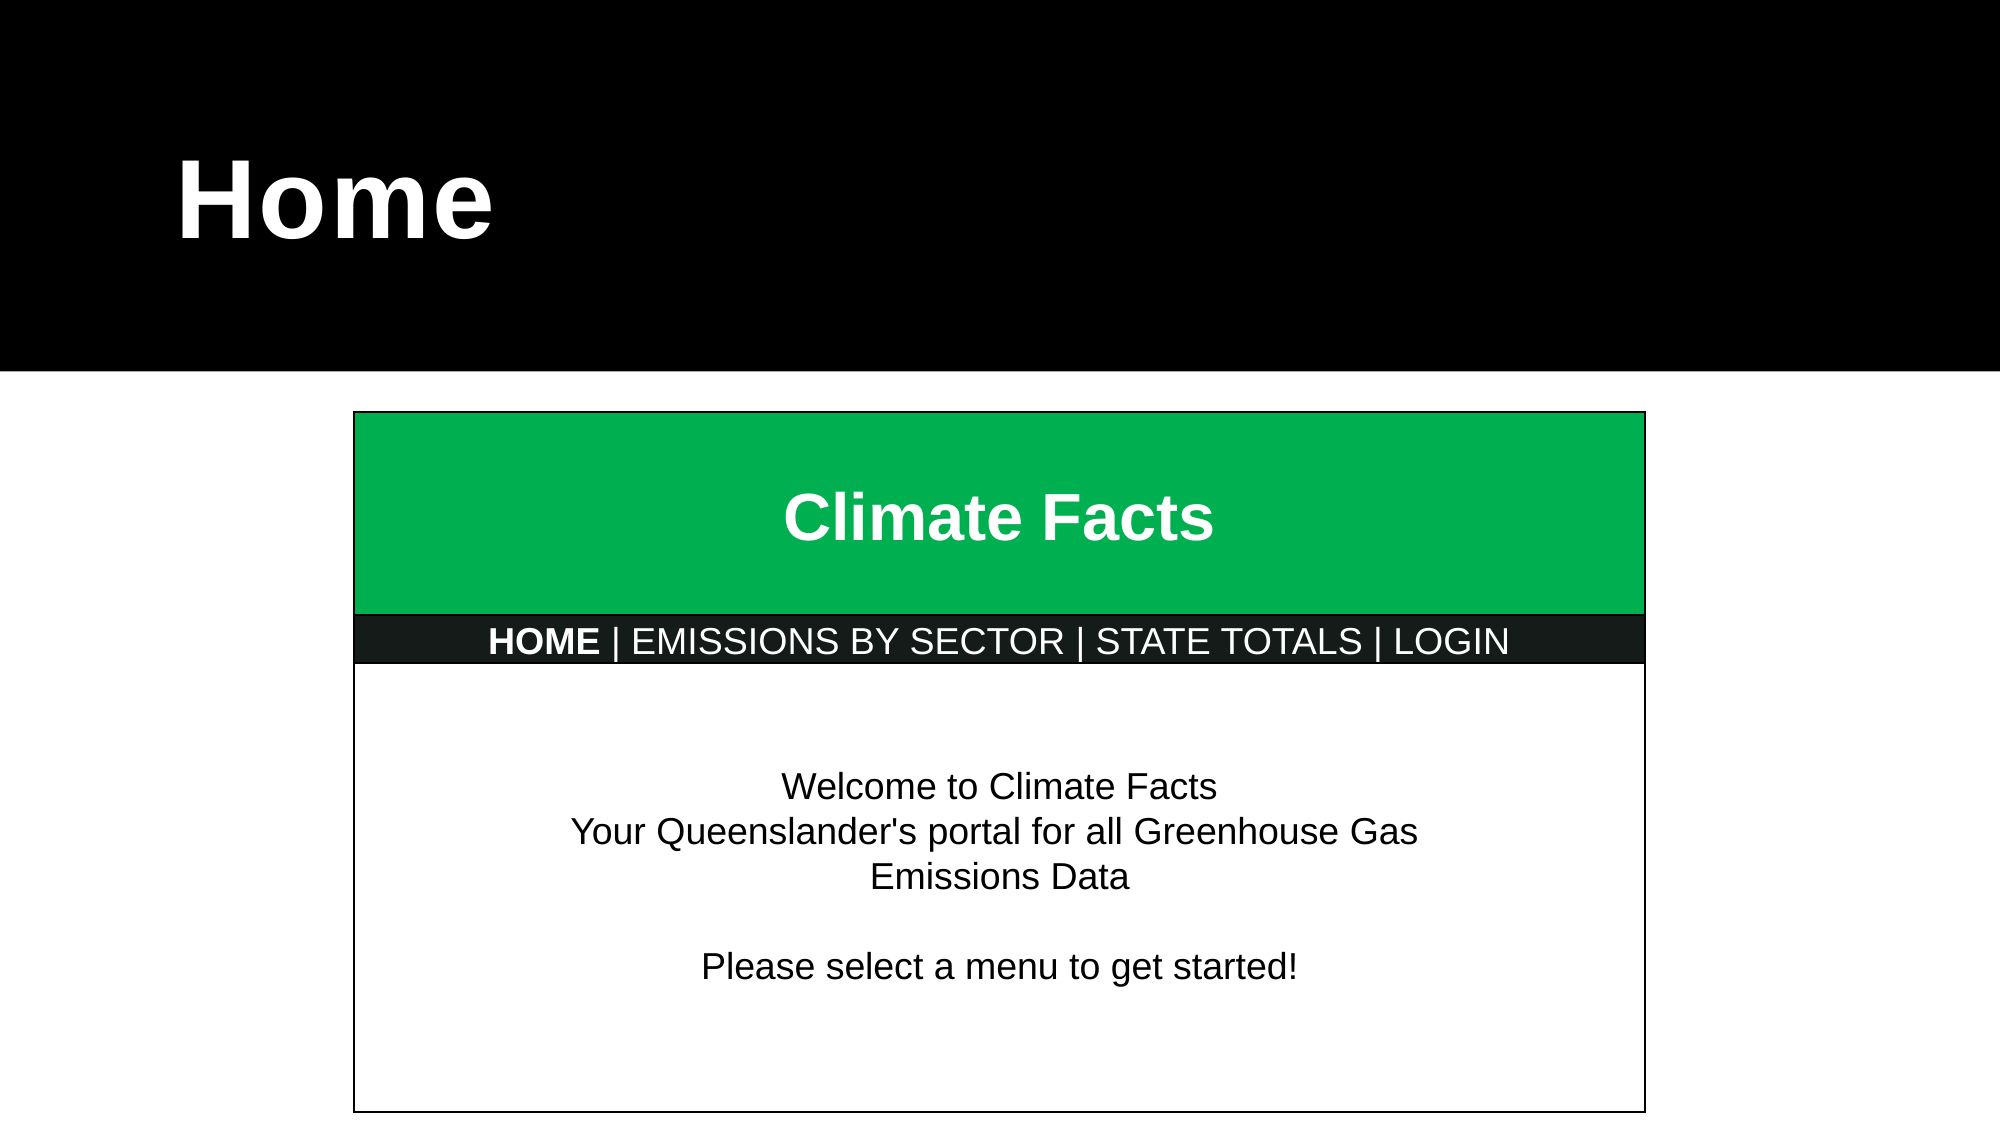

# Home

Welcome to Climate Facts
Your Queenslander's portal for all Greenhouse Gas
Emissions Data

Please select a menu to get started!
Climate Facts
HOME | EMISSIONS BY SECTOR | STATE TOTALS | LOGIN